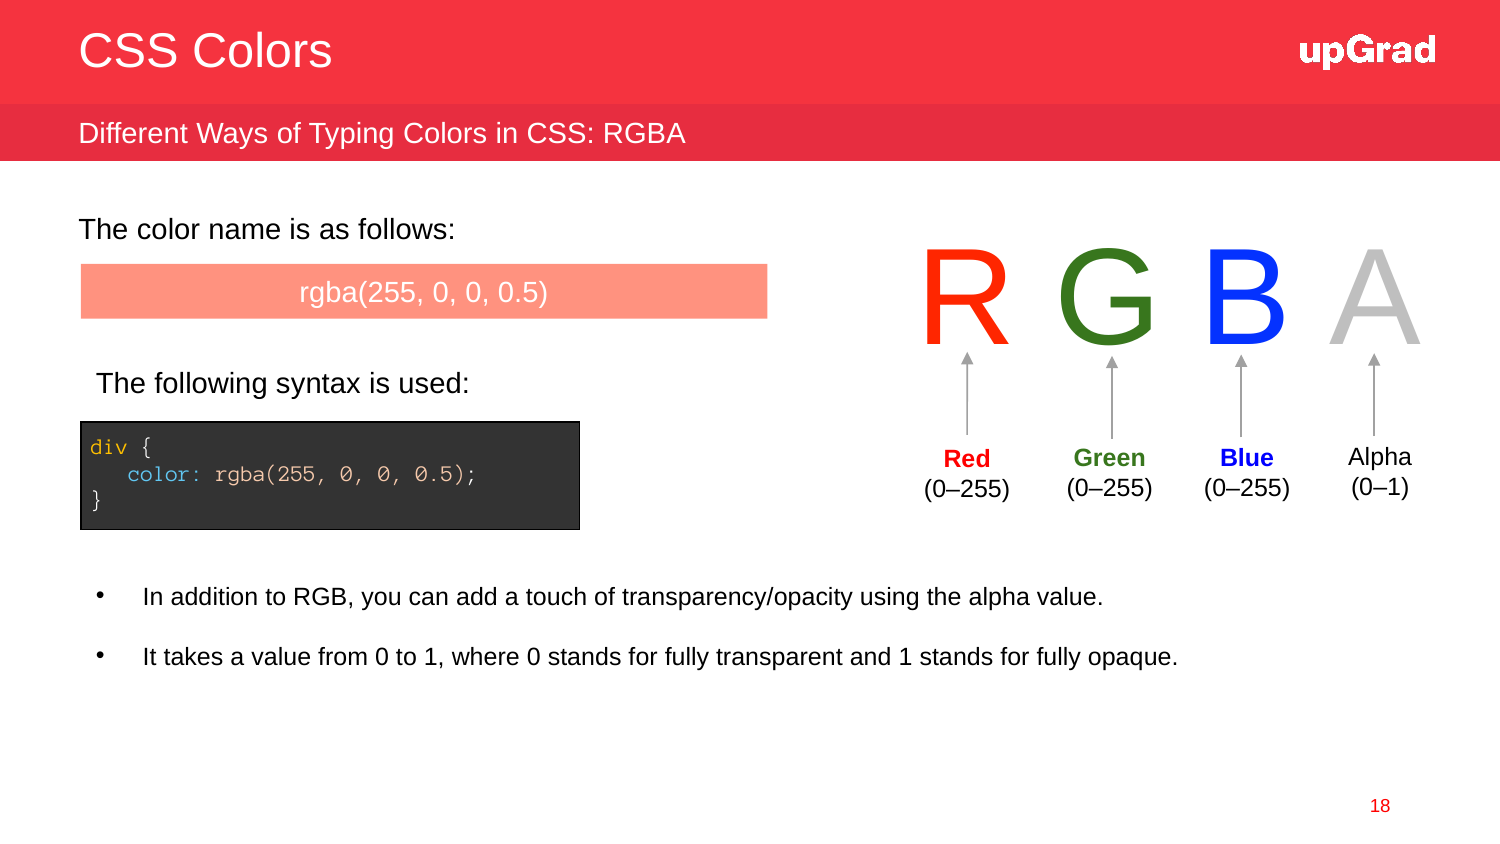

CSS Colors

Different Ways of Typing Colors in CSS: RGBA
R G B A
The color name is as follows:
rgba(255, 0, 0, 0.5)
The following syntax is used:
| div { color: rgba(255, 0, 0, 0.5); } |
| --- |
Alpha
(0–1)
Green
(0–255)
Blue
(0–255)
Red
(0–255)
In addition to RGB, you can add a touch of transparency/opacity using the alpha value.
It takes a value from 0 to 1, where 0 stands for fully transparent and 1 stands for fully opaque.
18